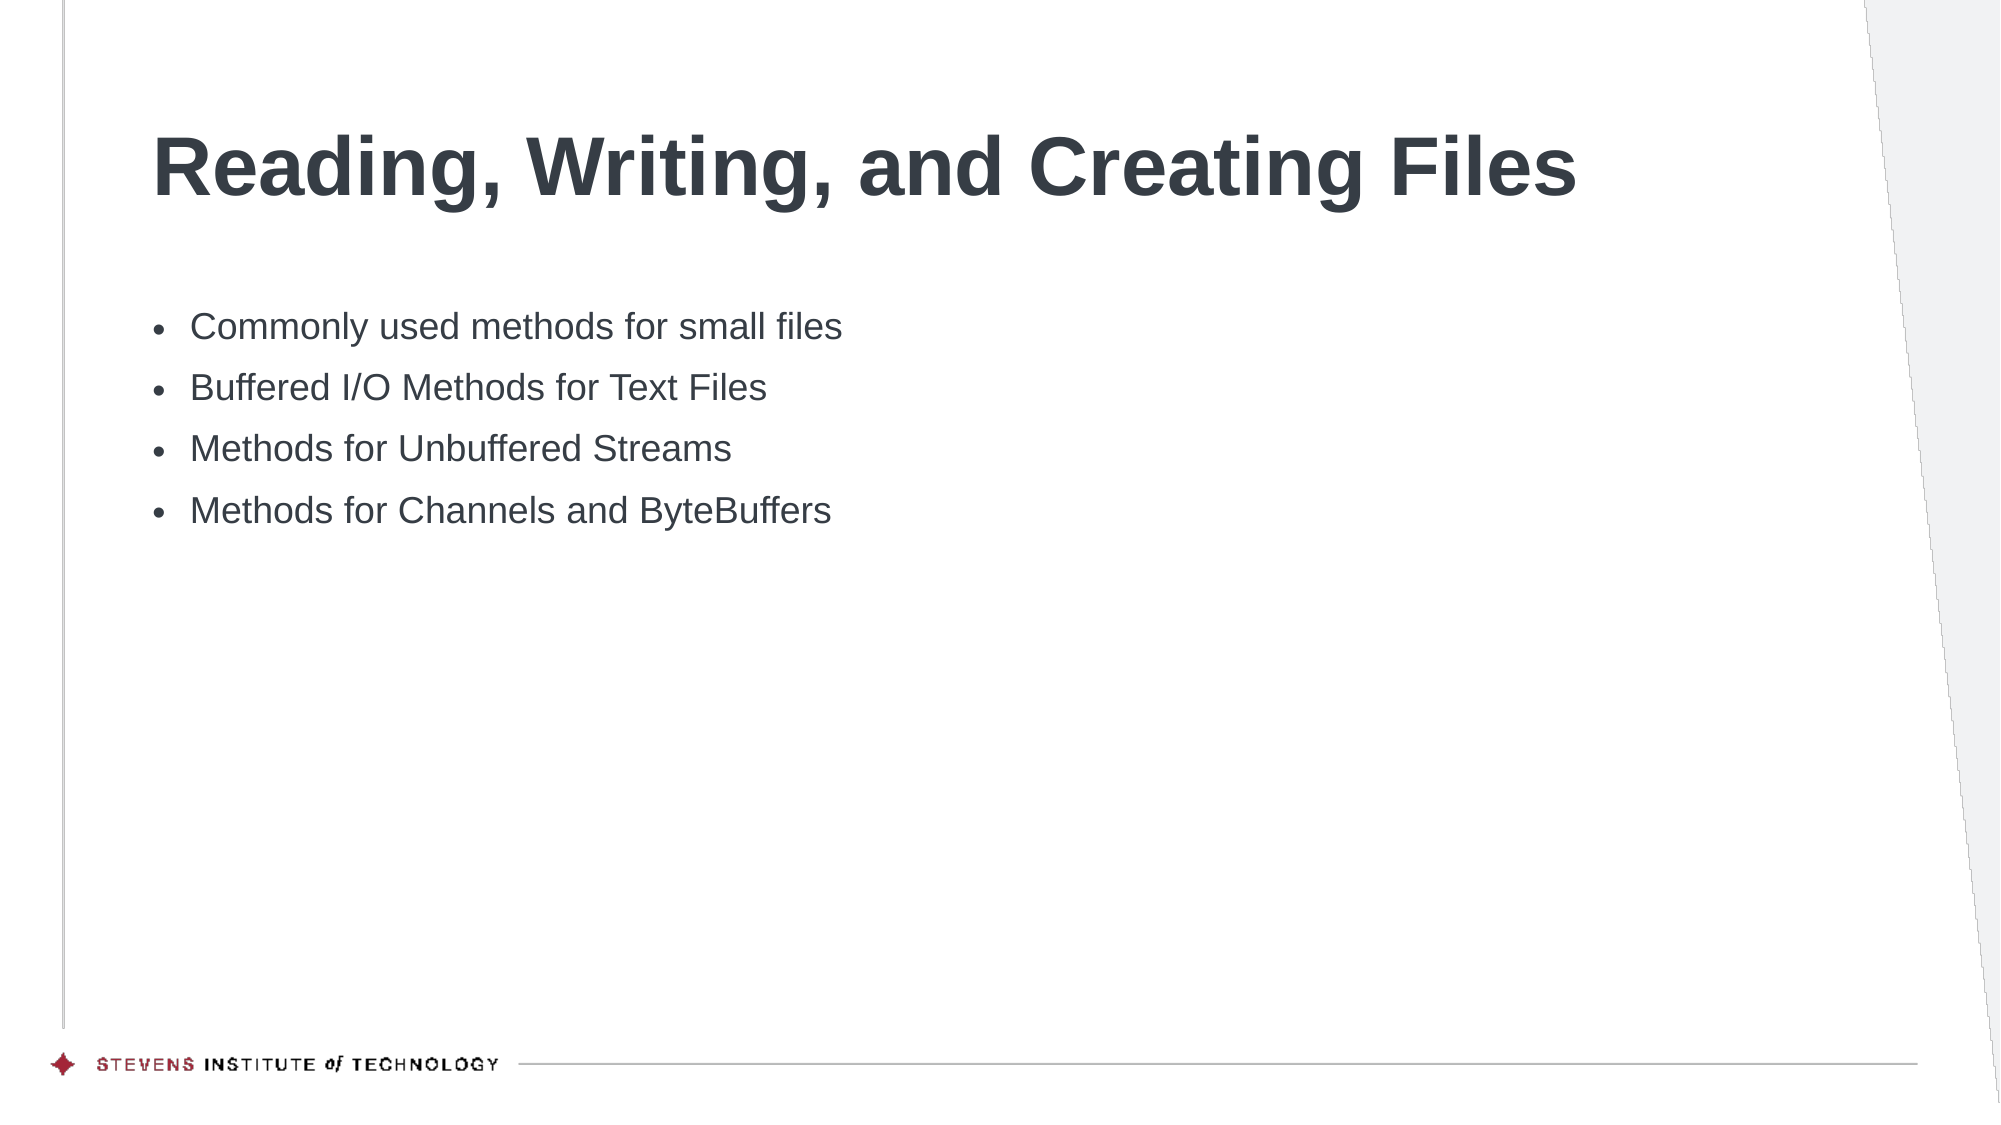

# Reading, Writing, and Creating Files
Commonly used methods for small files
Buffered I/O Methods for Text Files
Methods for Unbuffered Streams
Methods for Channels and ByteBuffers